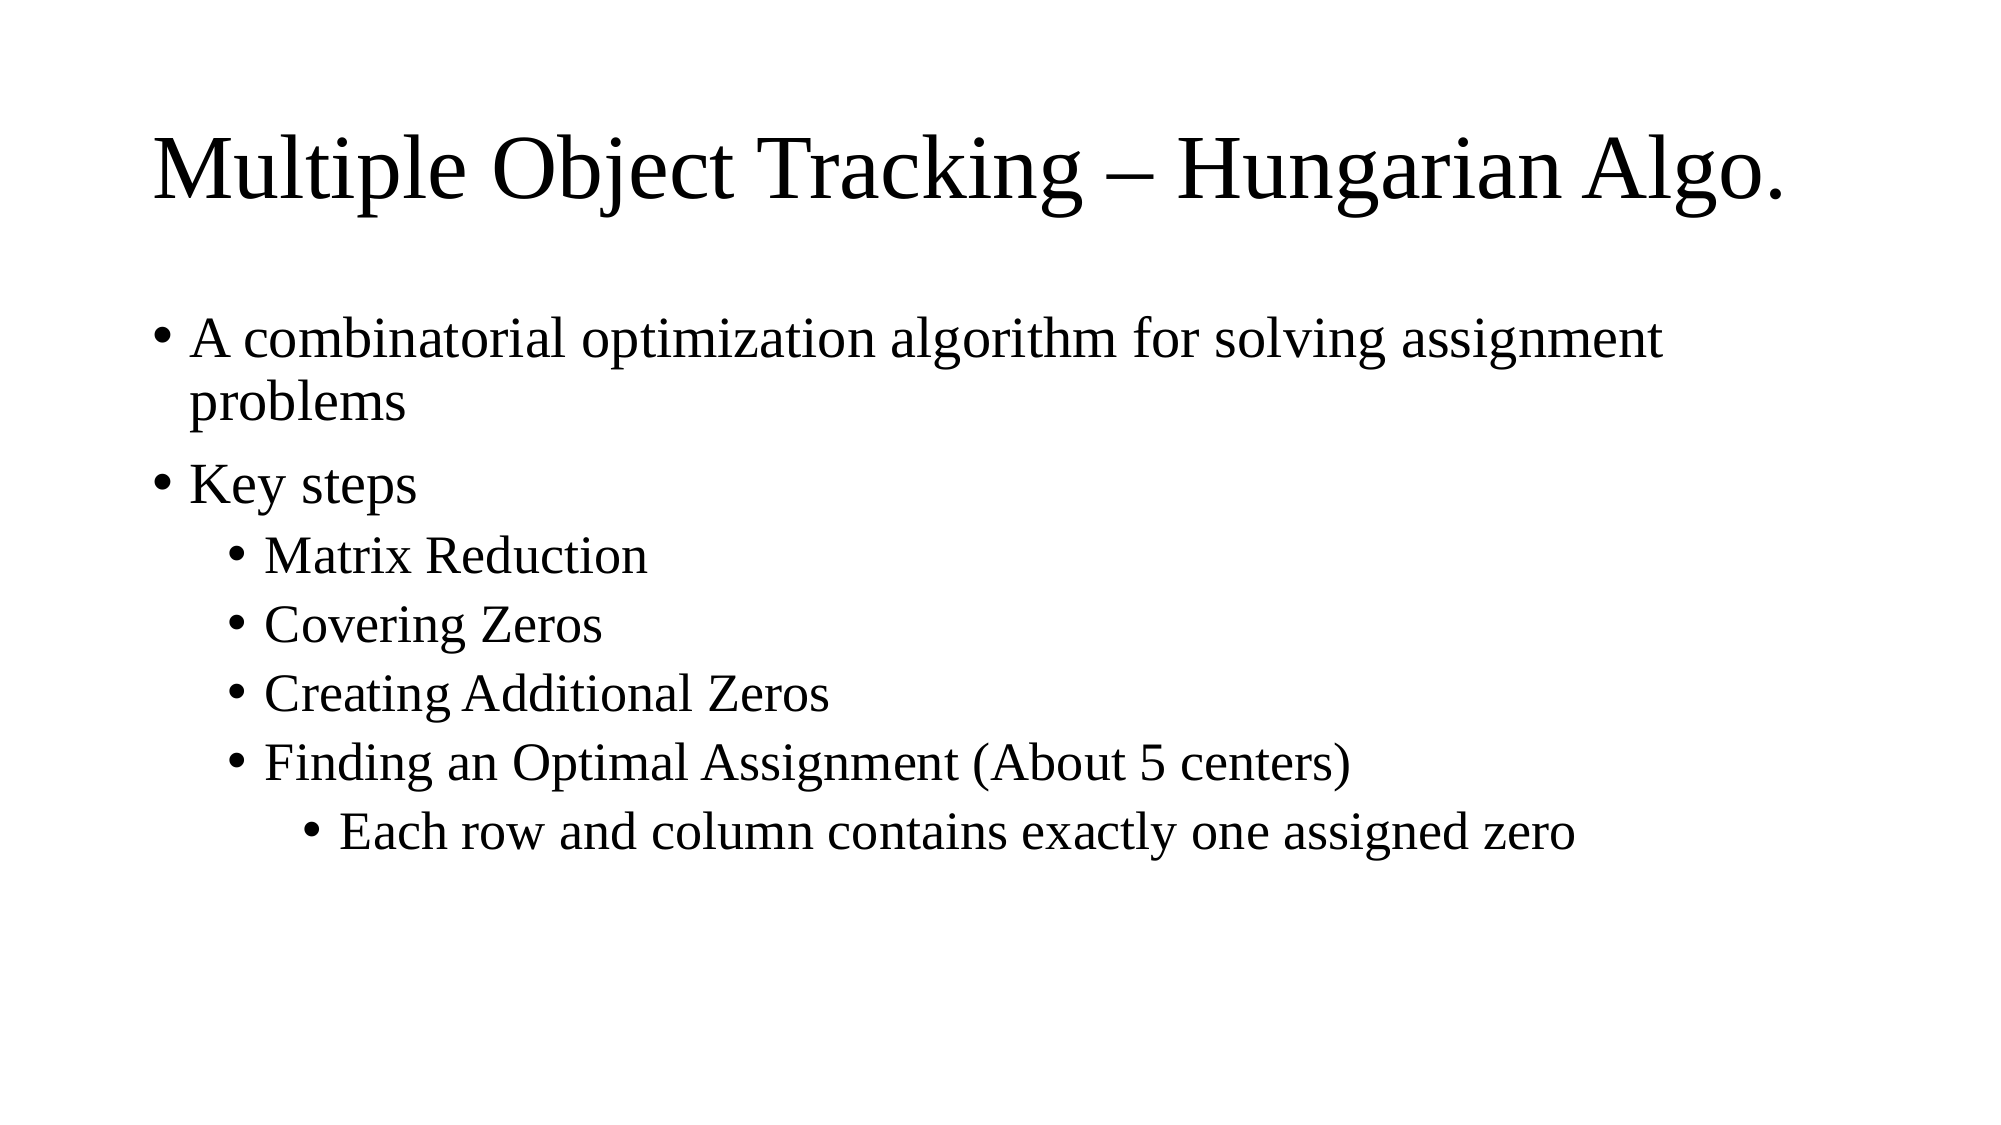

# Multiple Object Tracking – Hungarian Algo.
A combinatorial optimization algorithm for solving assignment problems
Key steps
Matrix Reduction
Covering Zeros
Creating Additional Zeros
Finding an Optimal Assignment (About 5 centers)
Each row and column contains exactly one assigned zero